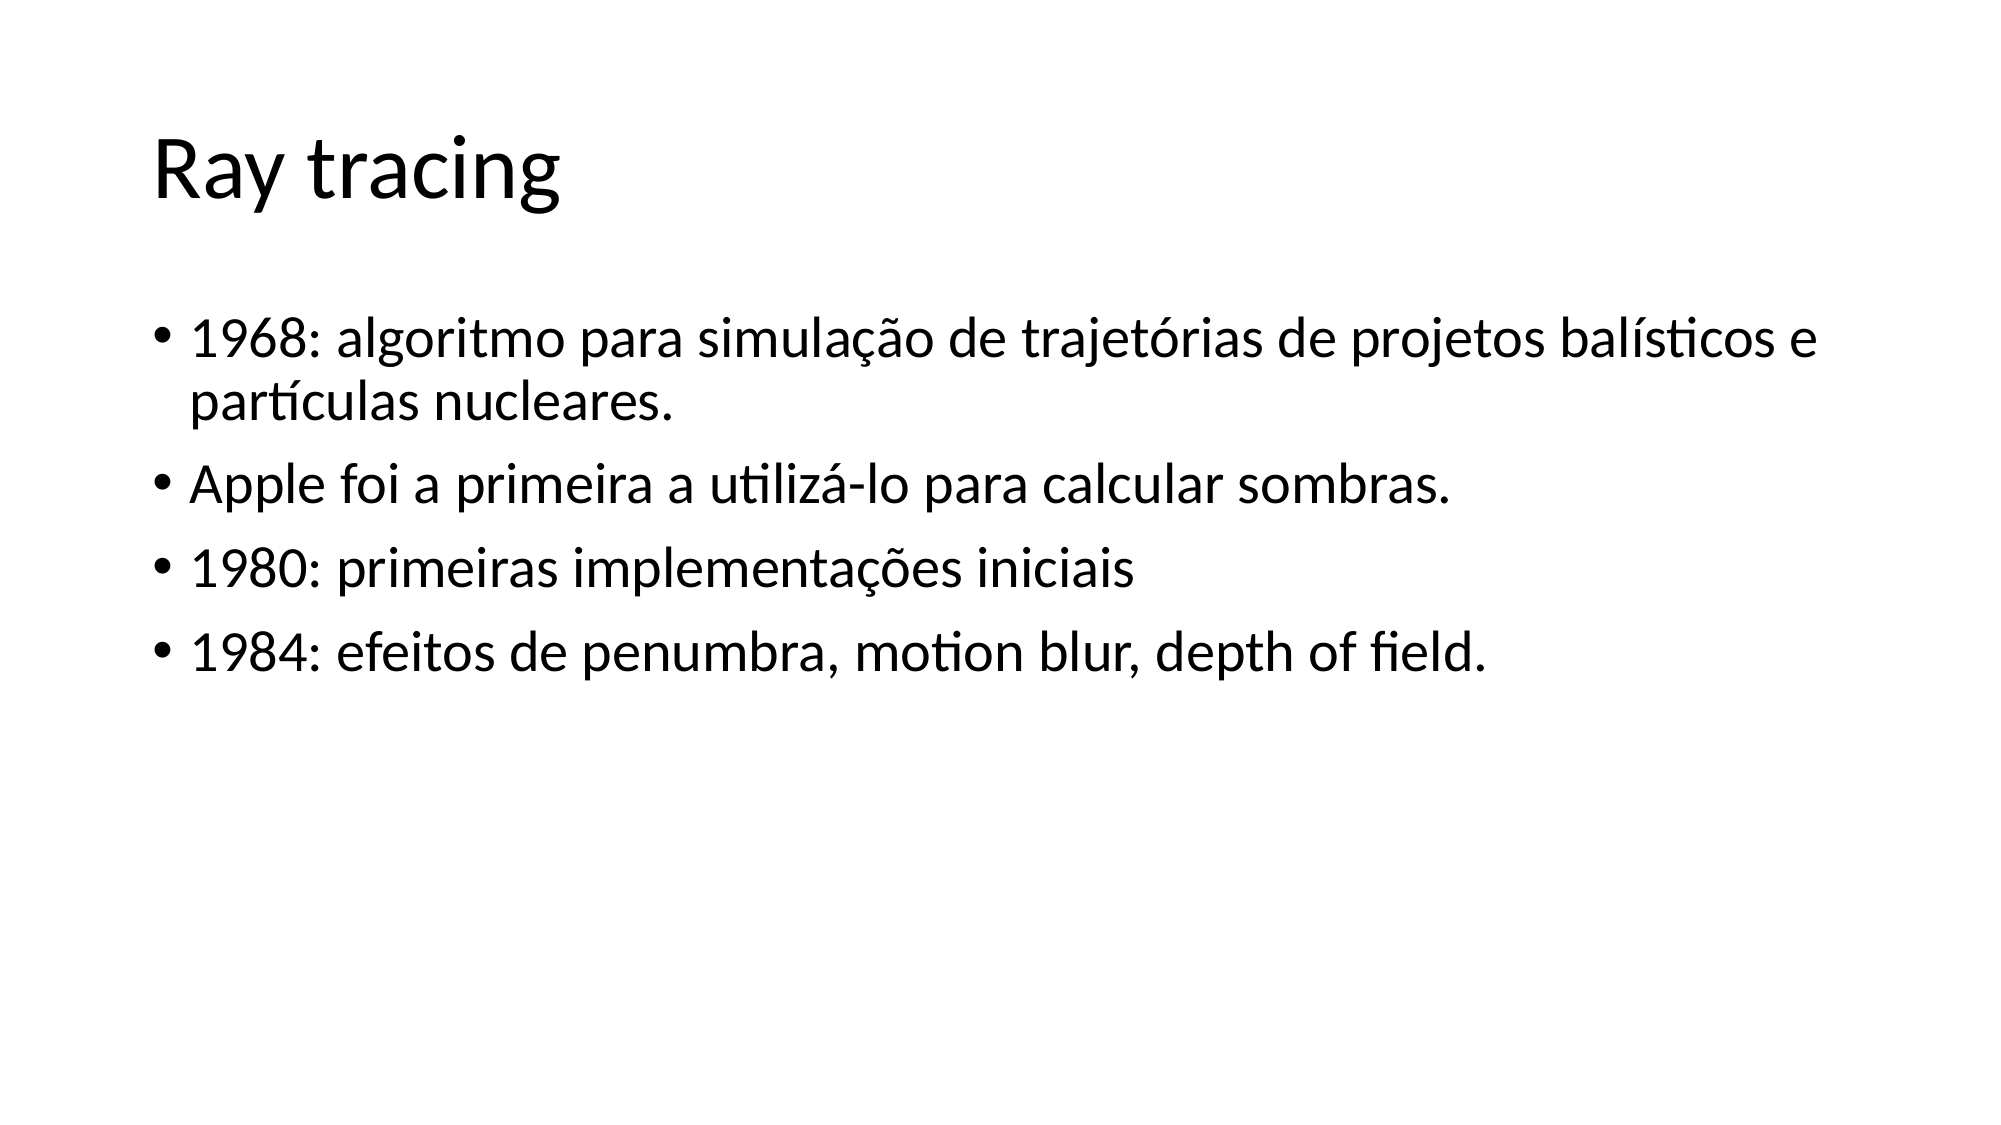

# Ray tracing
1968: algoritmo para simulação de trajetórias de projetos balísticos e partículas nucleares.
Apple foi a primeira a utilizá-lo para calcular sombras.
1980: primeiras implementações iniciais
1984: efeitos de penumbra, motion blur, depth of field.